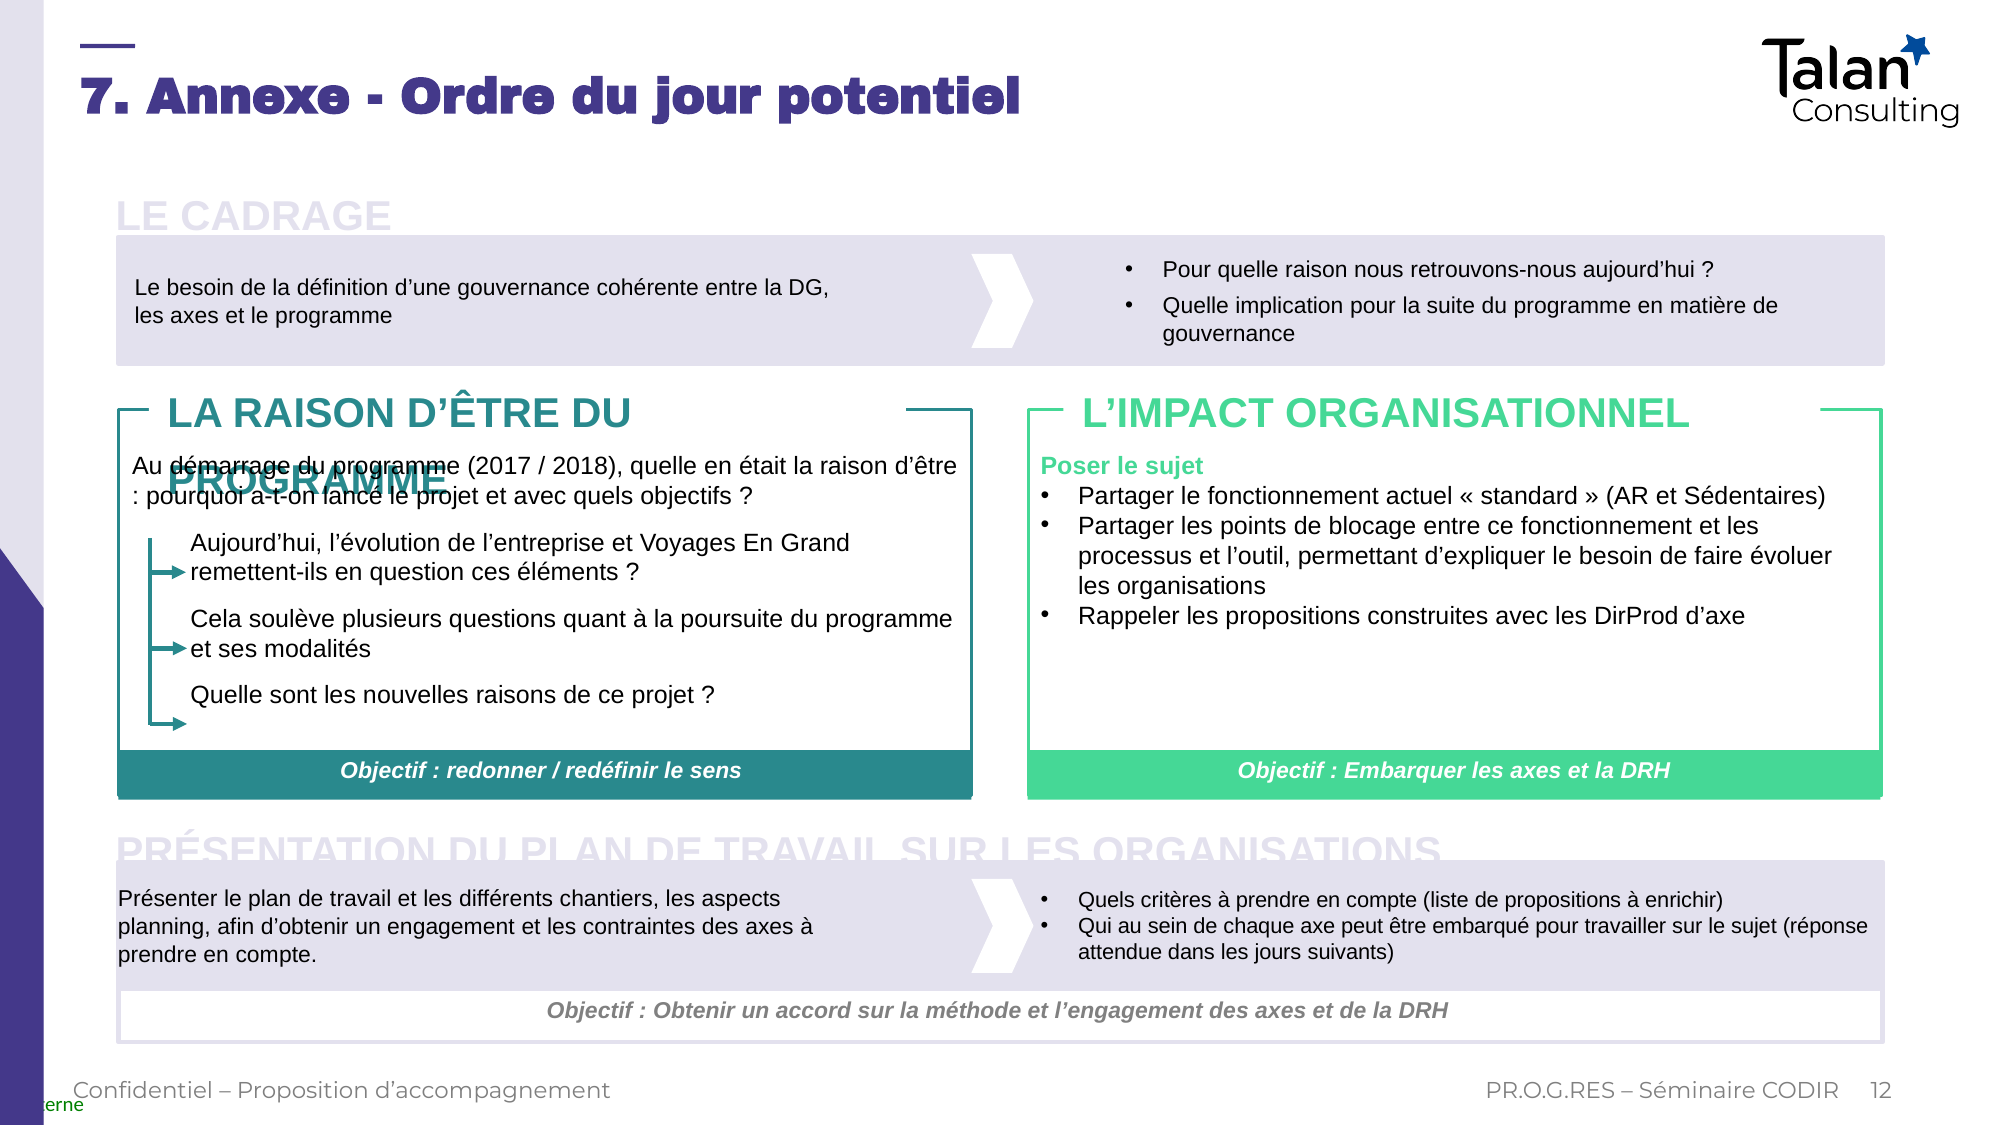

# 7. Annexe - Ordre du jour potentiel
Le cadrage
Le besoin de la définition d’une gouvernance cohérente entre la DG, les axes et le programme

Pour quelle raison nous retrouvons-nous aujourd’hui ?
Quelle implication pour la suite du programme en matière de gouvernance

La raison d’être du programme
L’impact organisationnel

Au démarrage du programme (2017 / 2018), quelle en était la raison d’être : pourquoi a-t-on lancé le projet et avec quels objectifs ?
Aujourd’hui, l’évolution de l’entreprise et Voyages En Grand remettent-ils en question ces éléments ?
Cela soulève plusieurs questions quant à la poursuite du programme et ses modalités
Quelle sont les nouvelles raisons de ce projet ?

Poser le sujet
Partager le fonctionnement actuel « standard » (AR et Sédentaires)
Partager les points de blocage entre ce fonctionnement et les processus et l’outil, permettant d’expliquer le besoin de faire évoluer les organisations
Rappeler les propositions construites avec les DirProd d’axe
Objectif : redonner / redéfinir le sens
Objectif : Embarquer les axes et la DRH

Présentation du plan de travail sur les organisations
Présenter le plan de travail et les différents chantiers, les aspects planning, afin d’obtenir un engagement et les contraintes des axes à prendre en compte.

Quels critères à prendre en compte (liste de propositions à enrichir)
Qui au sein de chaque axe peut être embarqué pour travailler sur le sujet (réponse attendue dans les jours suivants)

Objectif : Obtenir un accord sur la méthode et l’engagement des axes et de la DRH